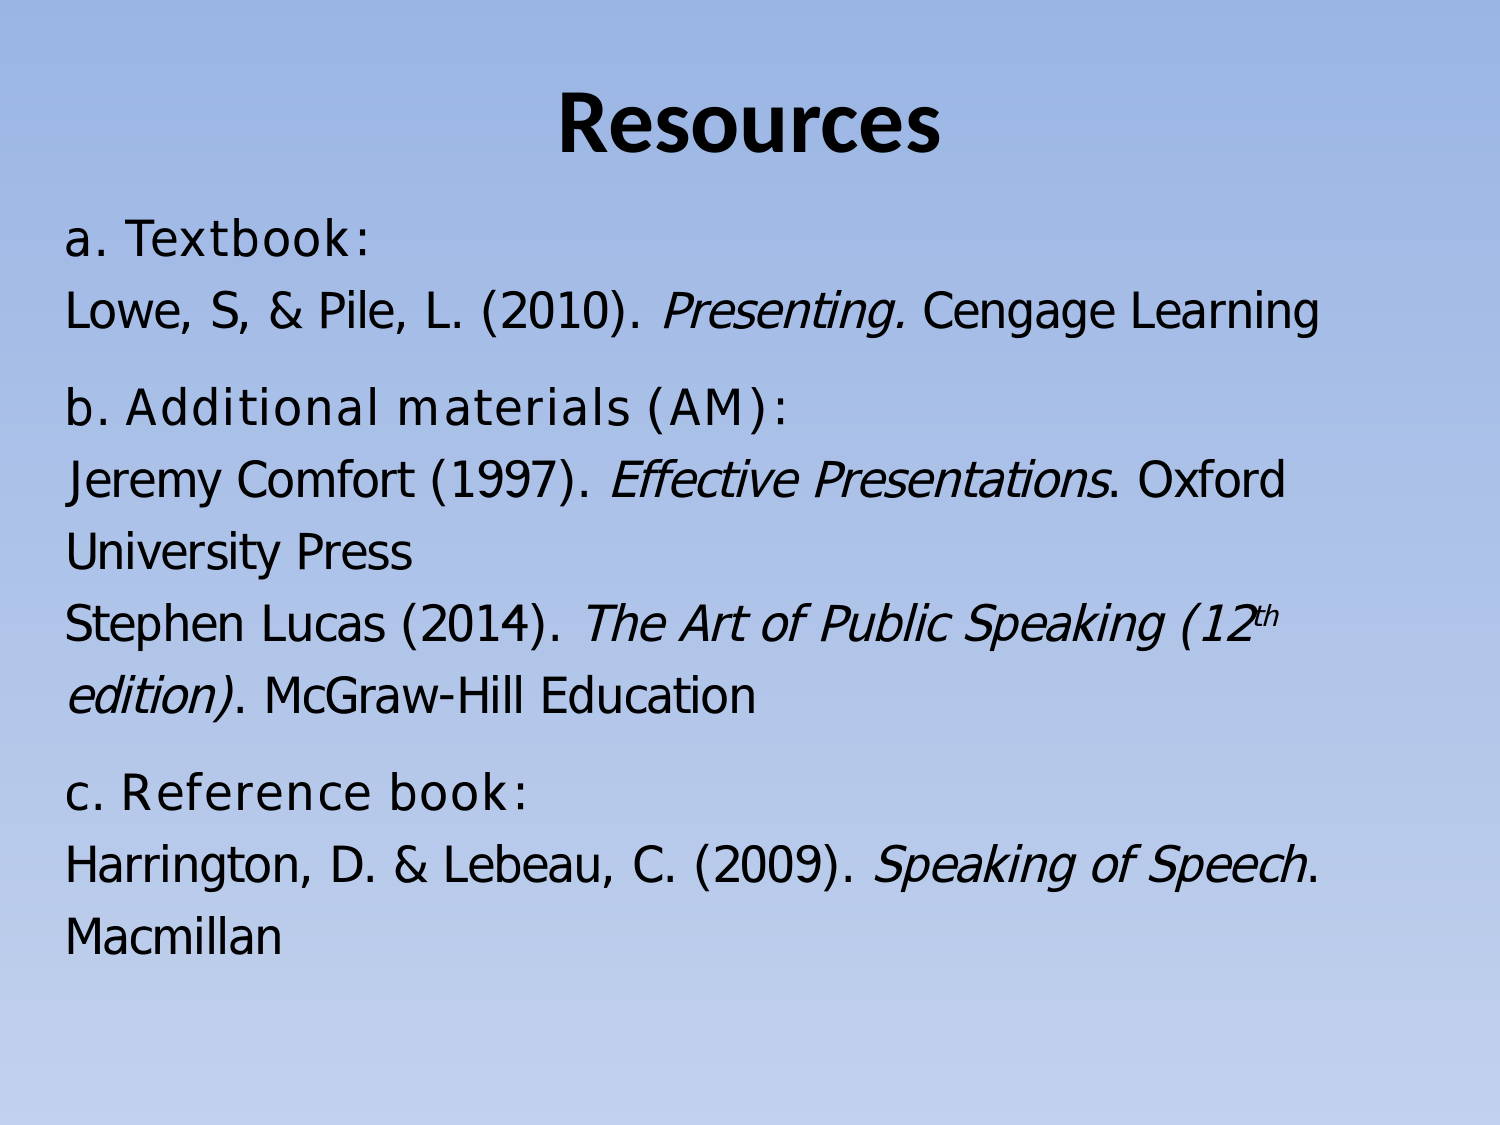

# Resources
a. Textbook:
Lowe, S, & Pile, L. (2010). Presenting. Cengage Learning
b. Additional materials (AM):
Jeremy Comfort (1997). Effective Presentations. Oxford University Press
Stephen Lucas (2014). The Art of Public Speaking (12th edition). McGraw-Hill Education
c. Reference book:
Harrington, D. & Lebeau, C. (2009). Speaking of Speech. Macmillan